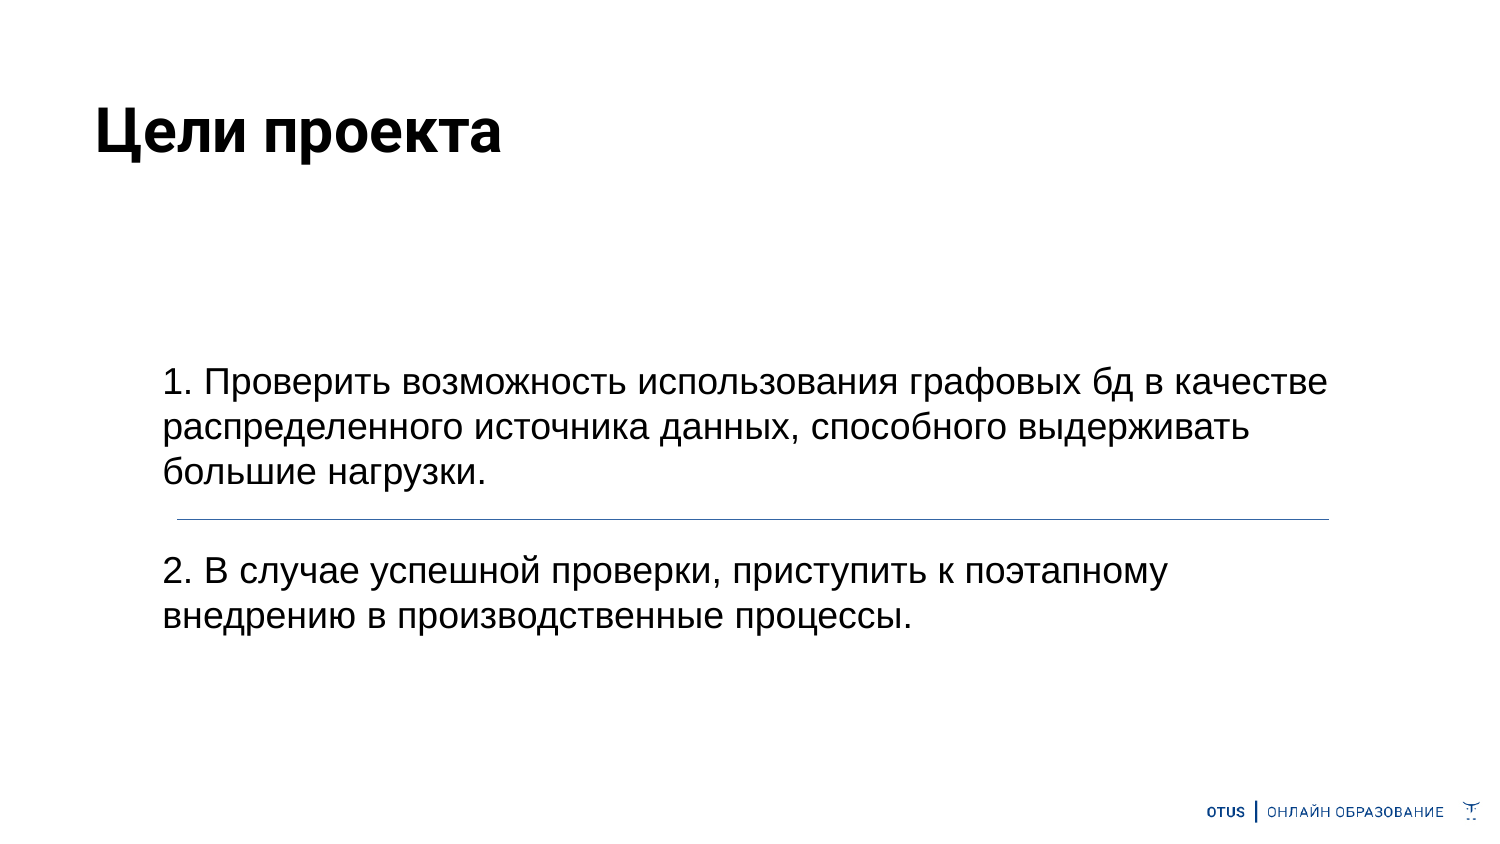

Цели проекта
1. Проверить возможность использования графовых бд в качестве распределенного источника данных, способного выдерживать большие нагрузки.

2. В случае успешной проверки, приступить к поэтапному внедрению в производственные процессы.